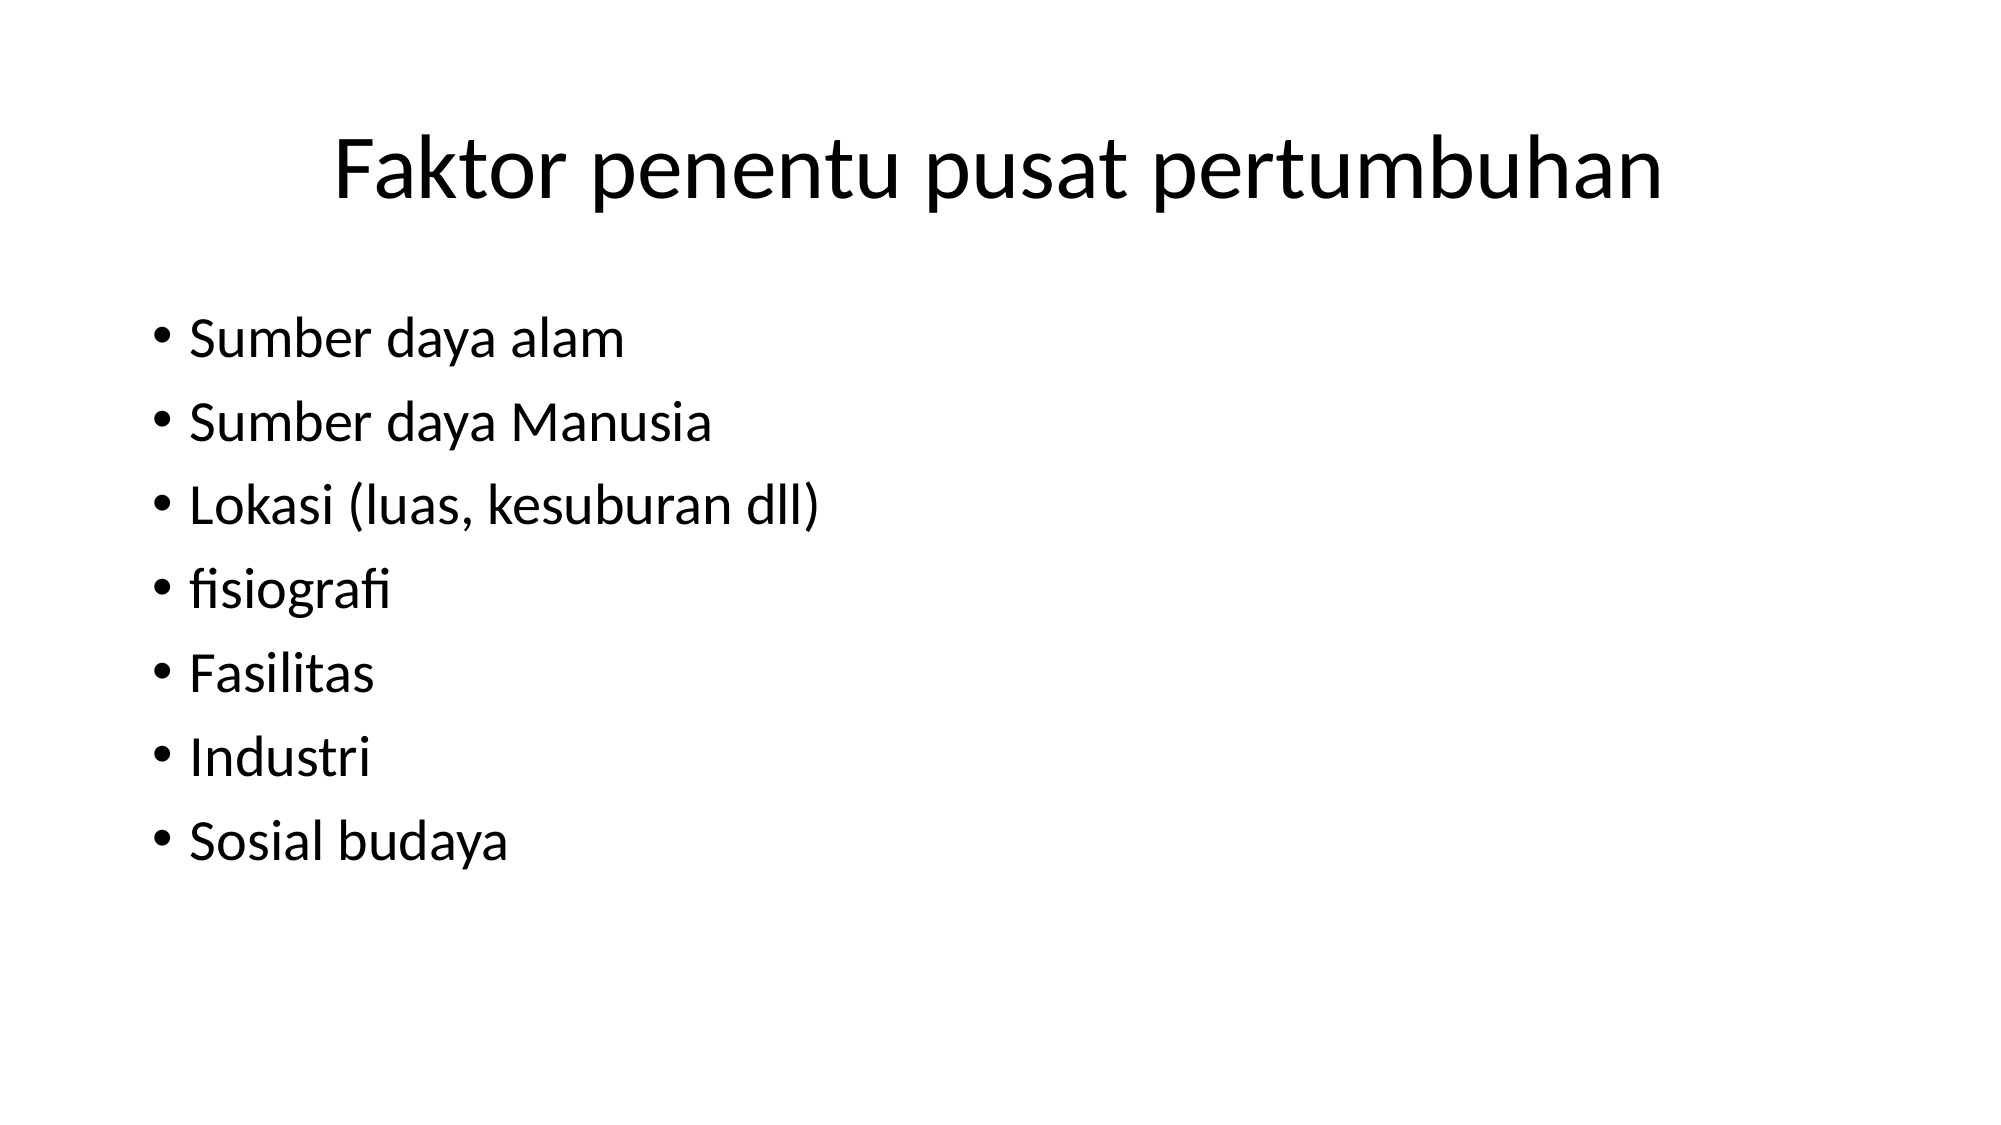

# Faktor penentu pusat pertumbuhan
Sumber daya alam
Sumber daya Manusia
Lokasi (luas, kesuburan dll)
fisiografi
Fasilitas
Industri
Sosial budaya